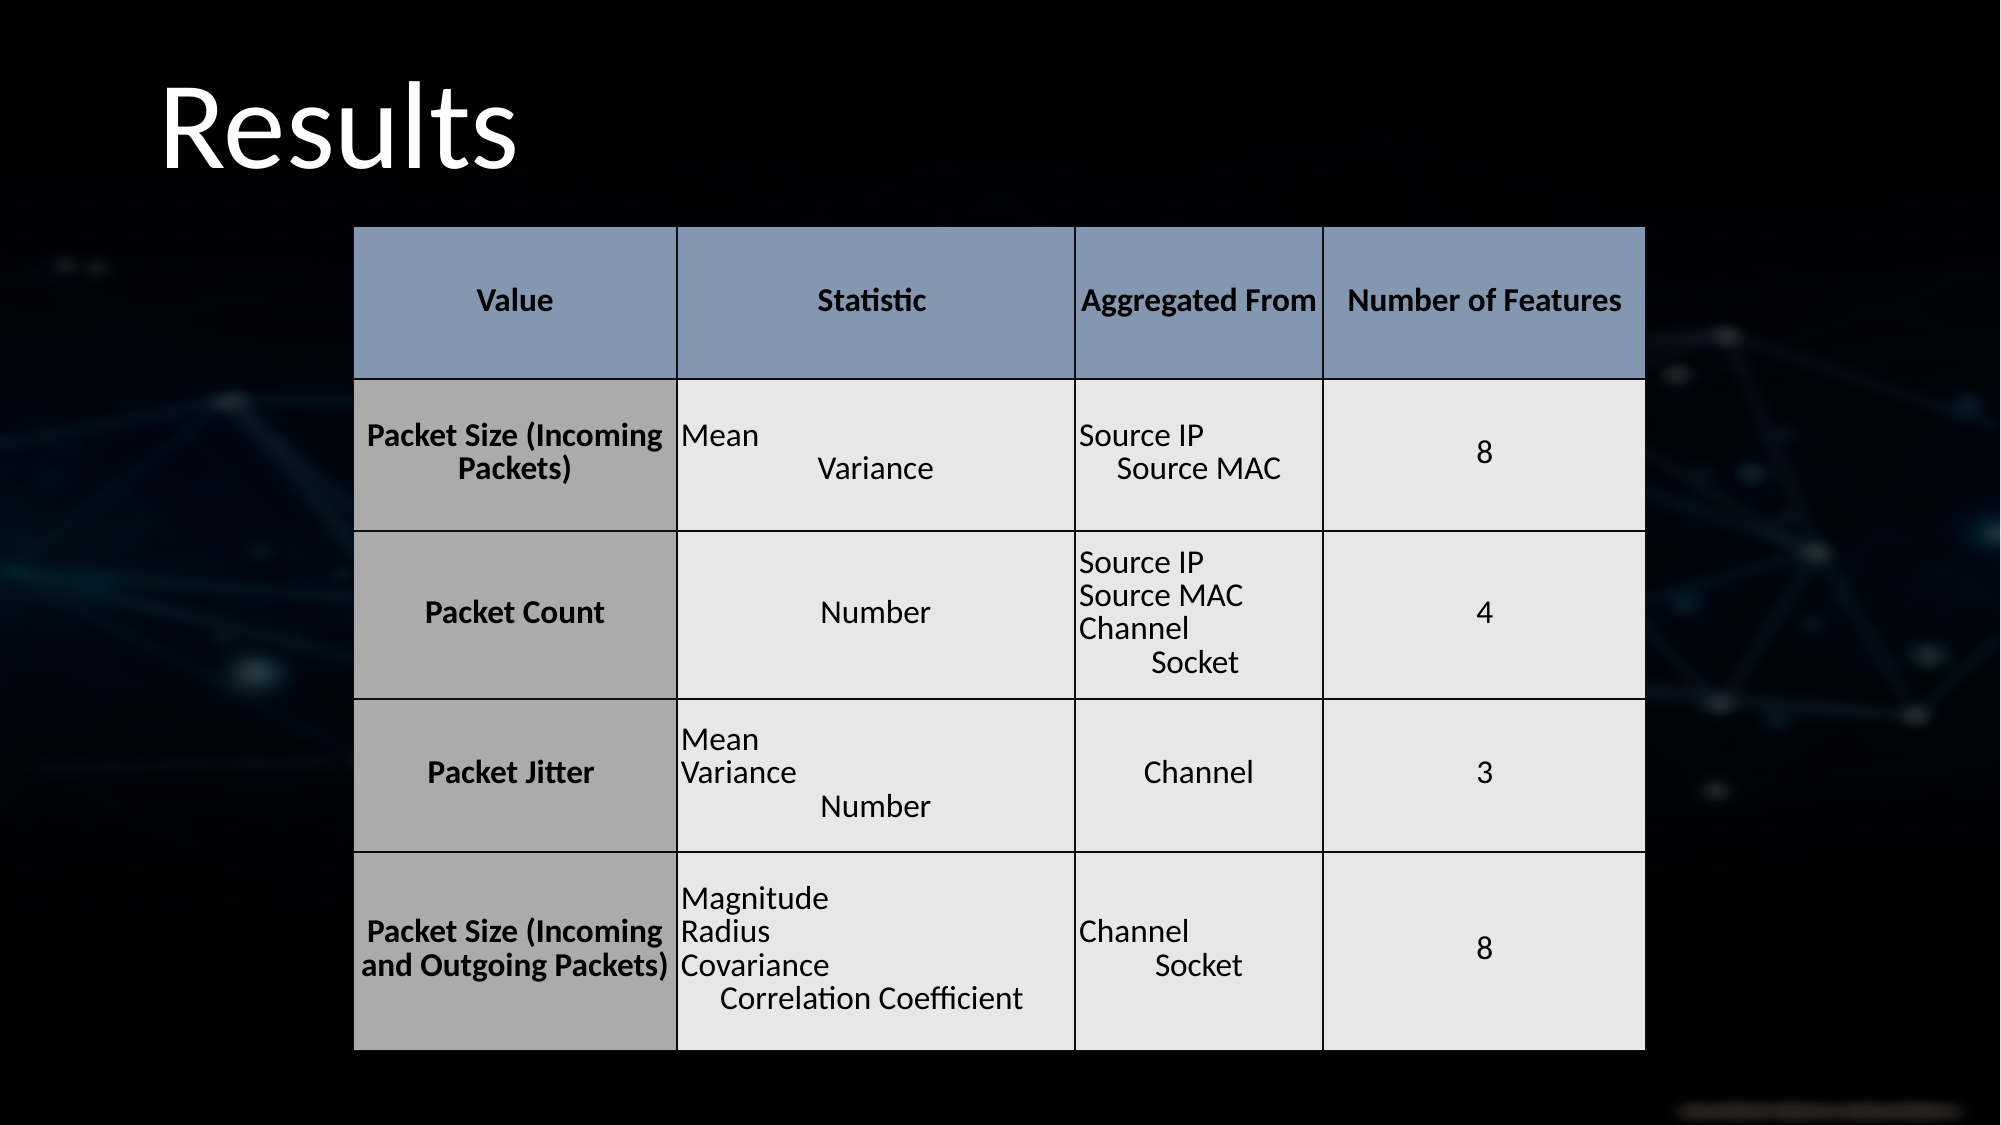

# Results
| Value | Statistic | Aggregated From | Number of Features |
| --- | --- | --- | --- |
| Packet Size (Incoming Packets) | Mean Variance | Source IP Source MAC | 8 |
| Packet Count | Number | Source IP Source MAC Channel Socket | 4 |
| Packet Jitter | Mean Variance Number | Channel | 3 |
| Packet Size (Incoming and Outgoing Packets) | Magnitude Radius Covariance Correlation Coefficient | Channel Socket | 8 |